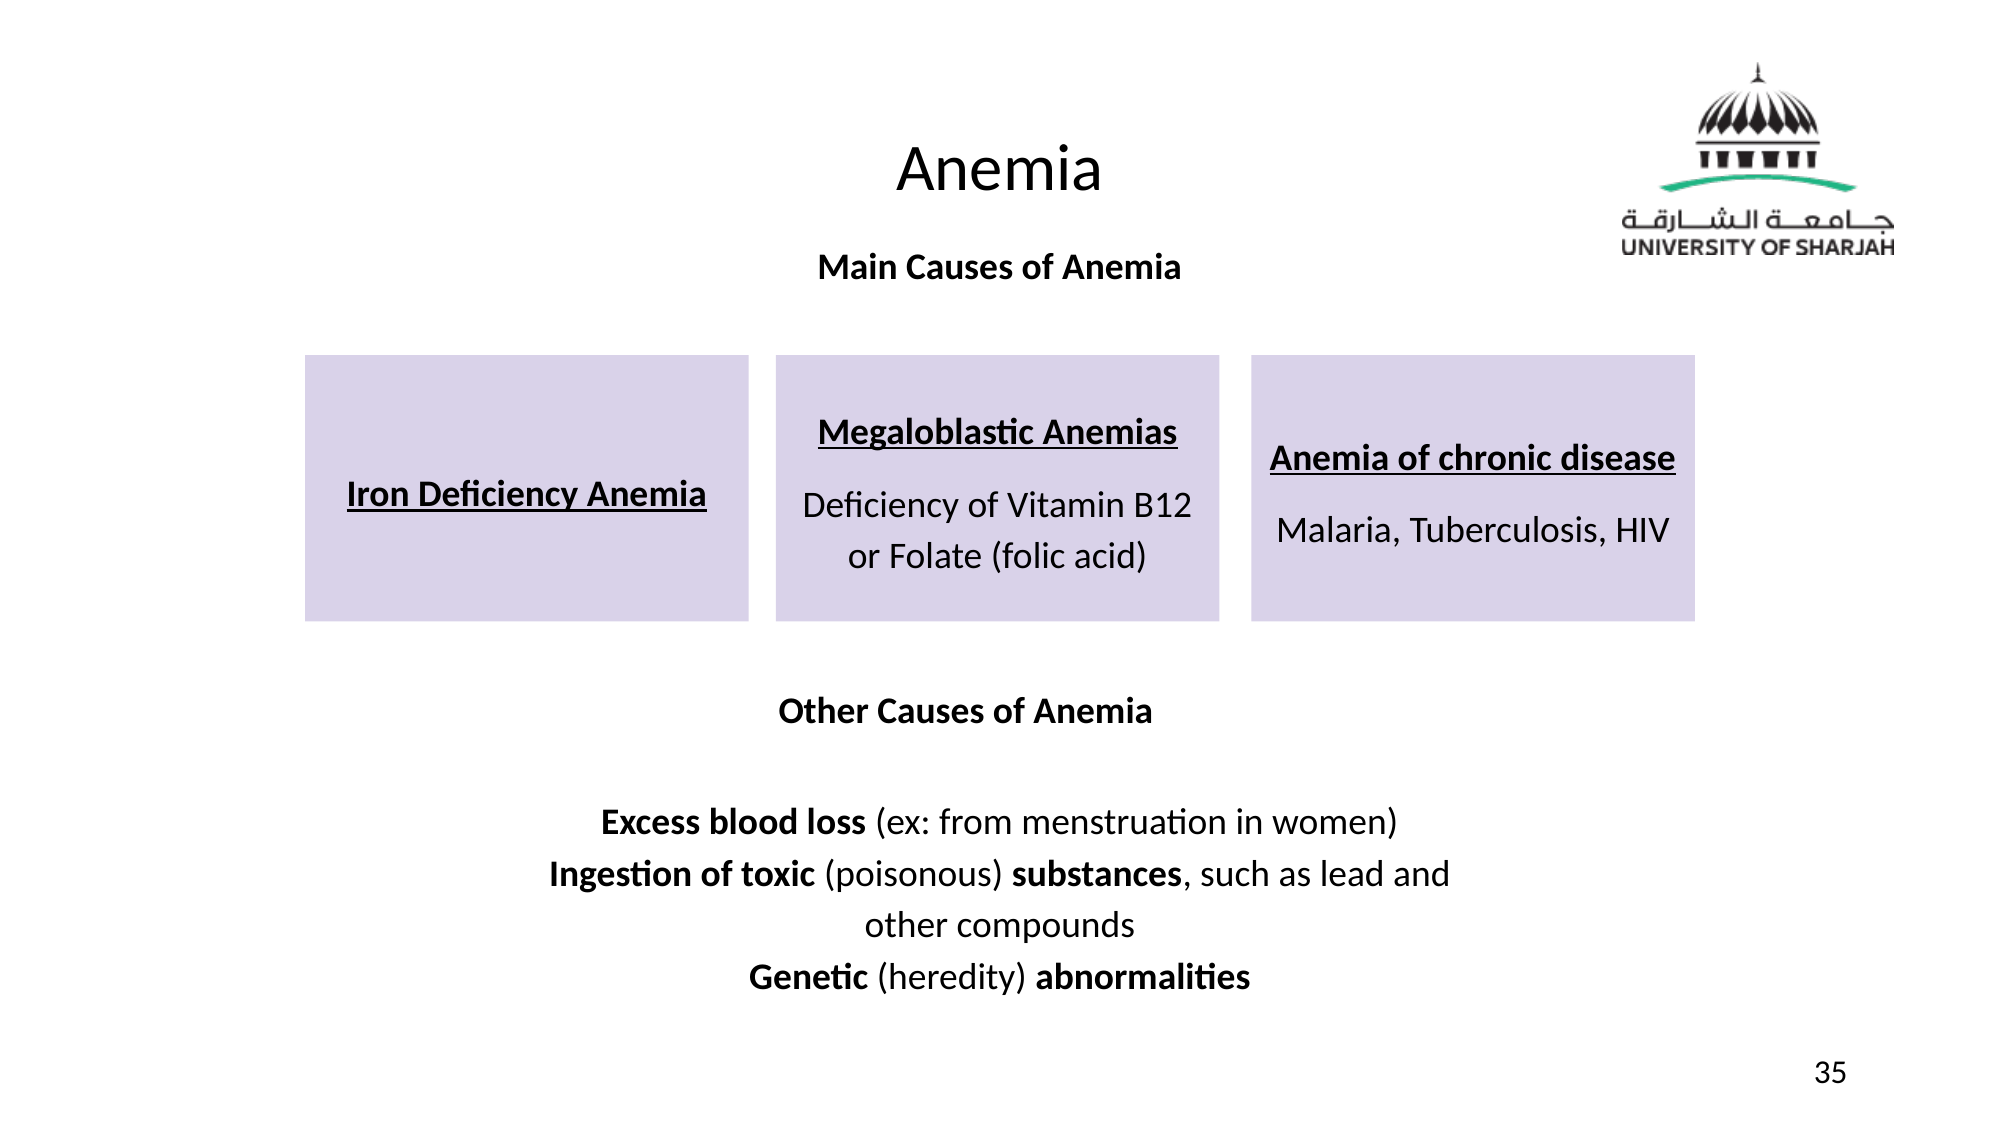

# Anemia
Main Causes of Anemia
Anemia of chronic disease
Malaria, Tuberculosis, HIV
Iron Deficiency Anemia
Megaloblastic Anemias
Deficiency of Vitamin B12 or Folate (folic acid)
Other Causes of Anemia
Excess blood loss (ex: from menstruation in women)
Ingestion of toxic (poisonous) substances, such as lead and other compounds
Genetic (heredity) abnormalities
35